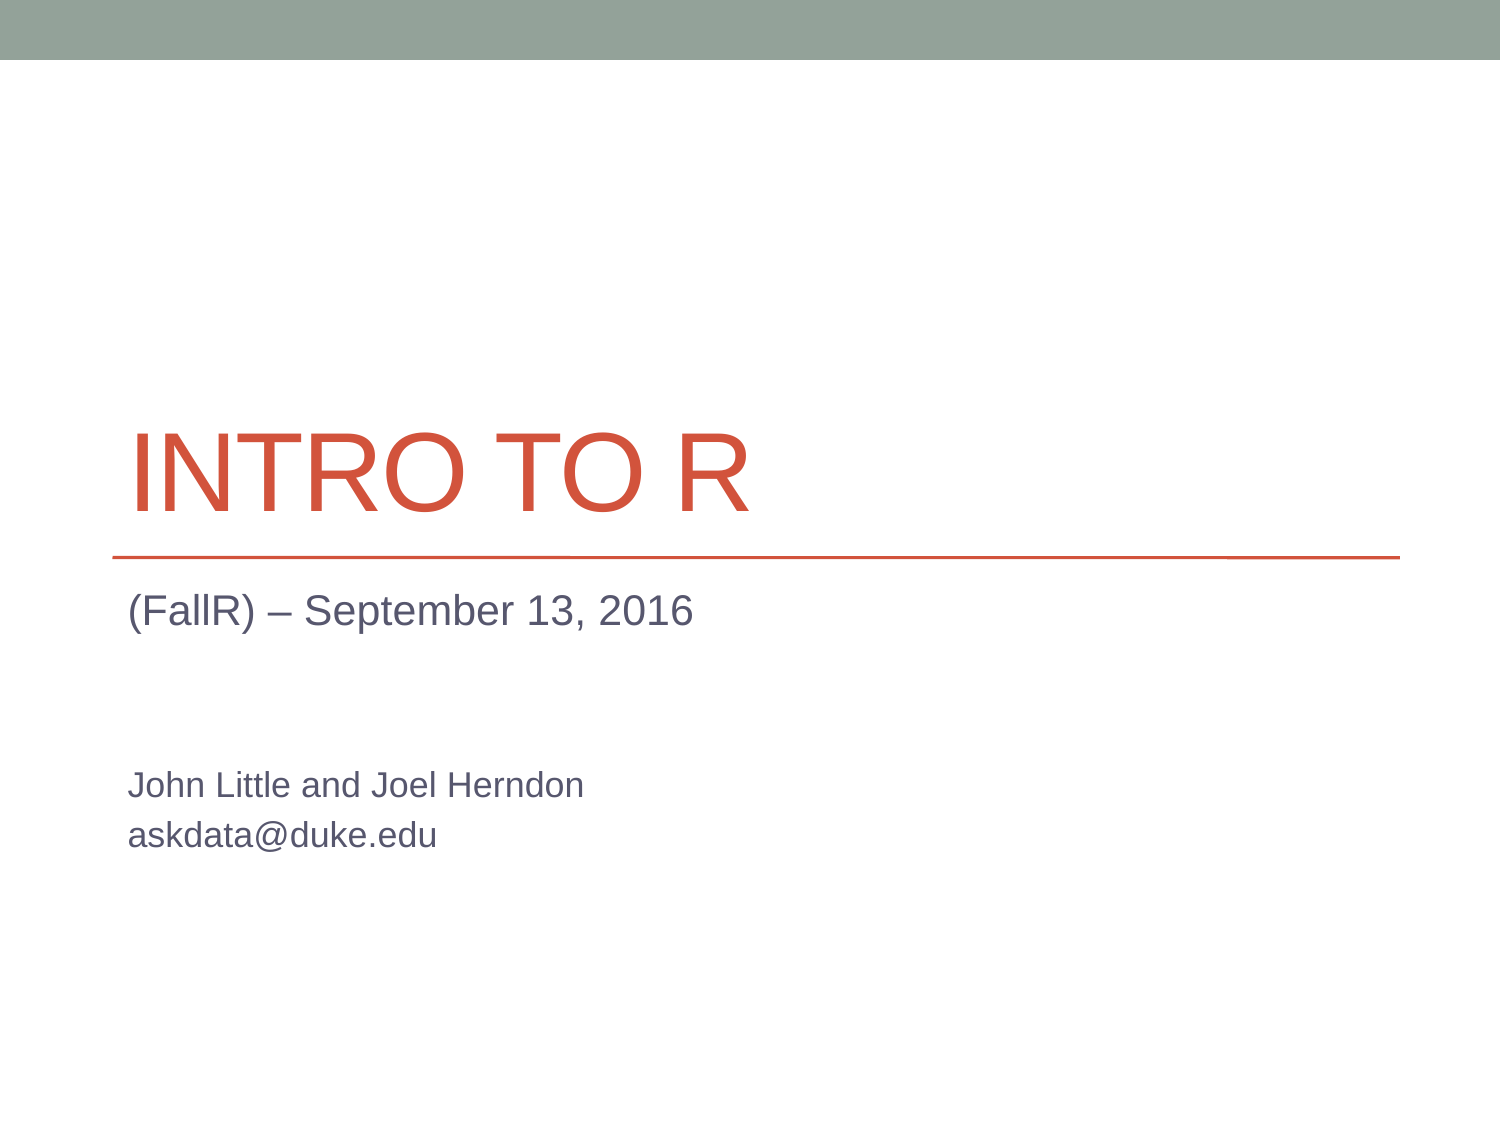

# Intro to R
(FallR) – September 13, 2016

John Little and Joel Herndon
askdata@duke.edu